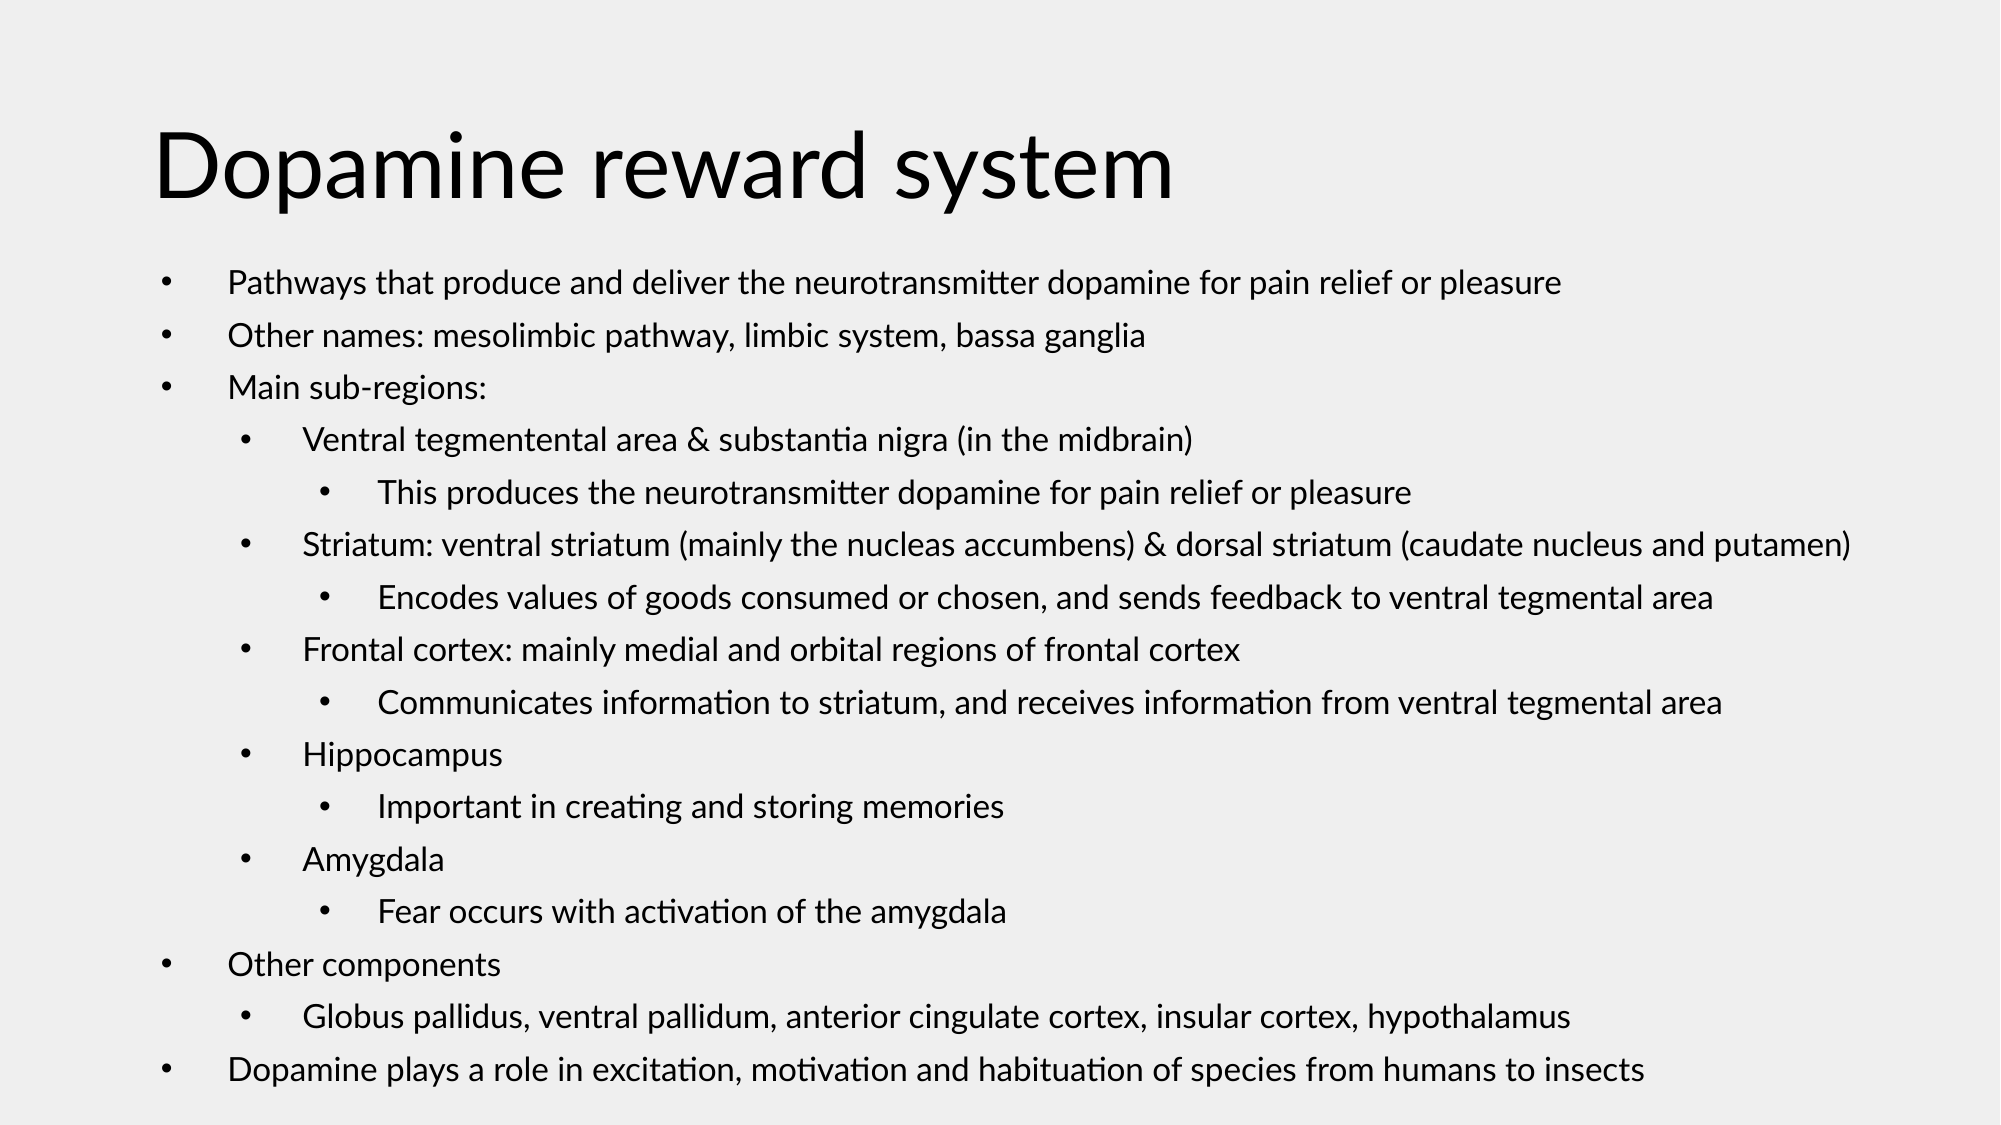

# Dopamine reward system
Pathways that produce and deliver the neurotransmitter dopamine for pain relief or pleasure
Other names: mesolimbic pathway, limbic system, bassa ganglia
Main sub-regions:
Ventral tegmentental area & substantia nigra (in the midbrain)
This produces the neurotransmitter dopamine for pain relief or pleasure
Striatum: ventral striatum (mainly the nucleas accumbens) & dorsal striatum (caudate nucleus and putamen)
Encodes values of goods consumed or chosen, and sends feedback to ventral tegmental area
Frontal cortex: mainly medial and orbital regions of frontal cortex
Communicates information to striatum, and receives information from ventral tegmental area
Hippocampus
Important in creating and storing memories
Amygdala
Fear occurs with activation of the amygdala
Other components
Globus pallidus, ventral pallidum, anterior cingulate cortex, insular cortex, hypothalamus
Dopamine plays a role in excitation, motivation and habituation of species from humans to insects